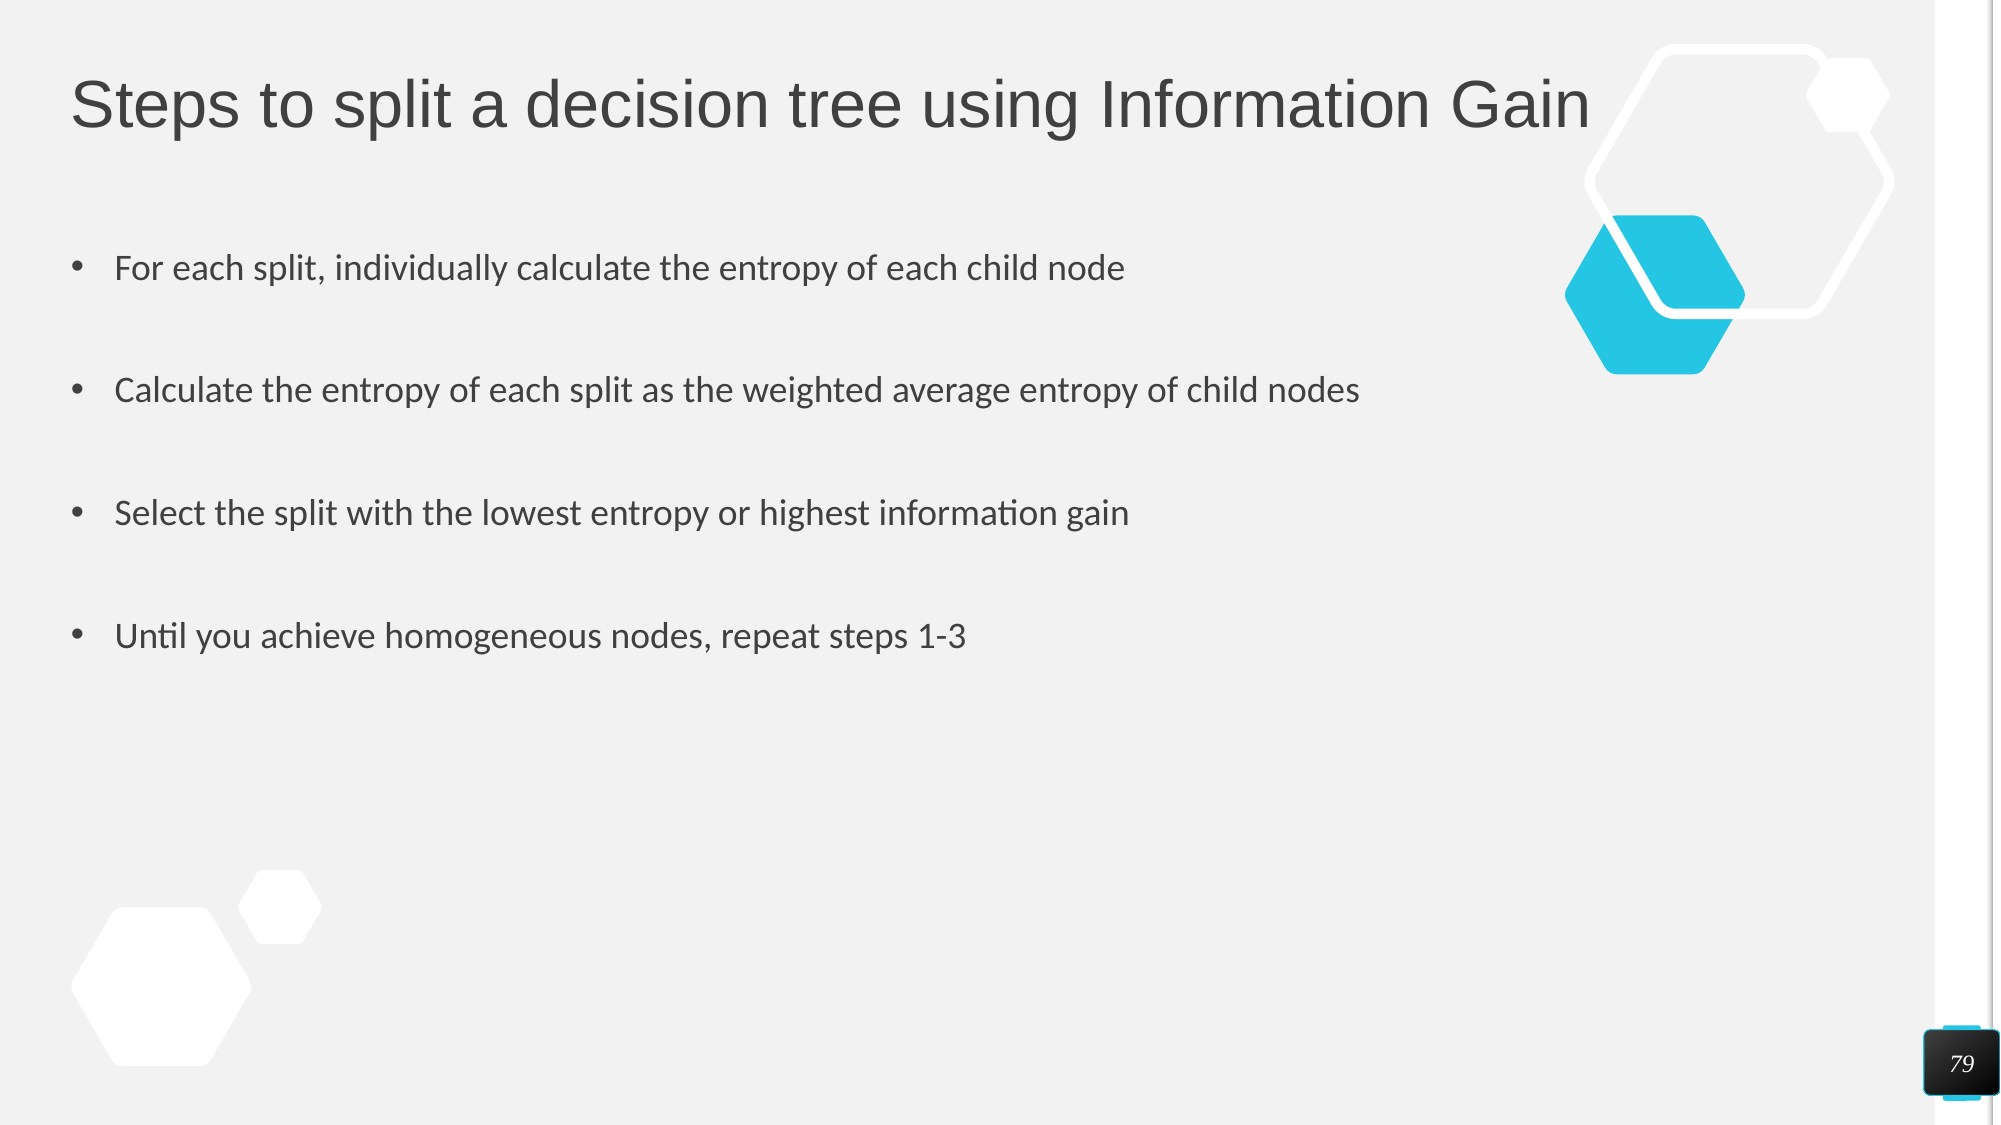

# Steps to split a decision tree using Information Gain
For each split, individually calculate the entropy of each child node

Calculate the entropy of each split as the weighted average entropy of child nodes

Select the split with the lowest entropy or highest information gain

Until you achieve homogeneous nodes, repeat steps 1-3
79